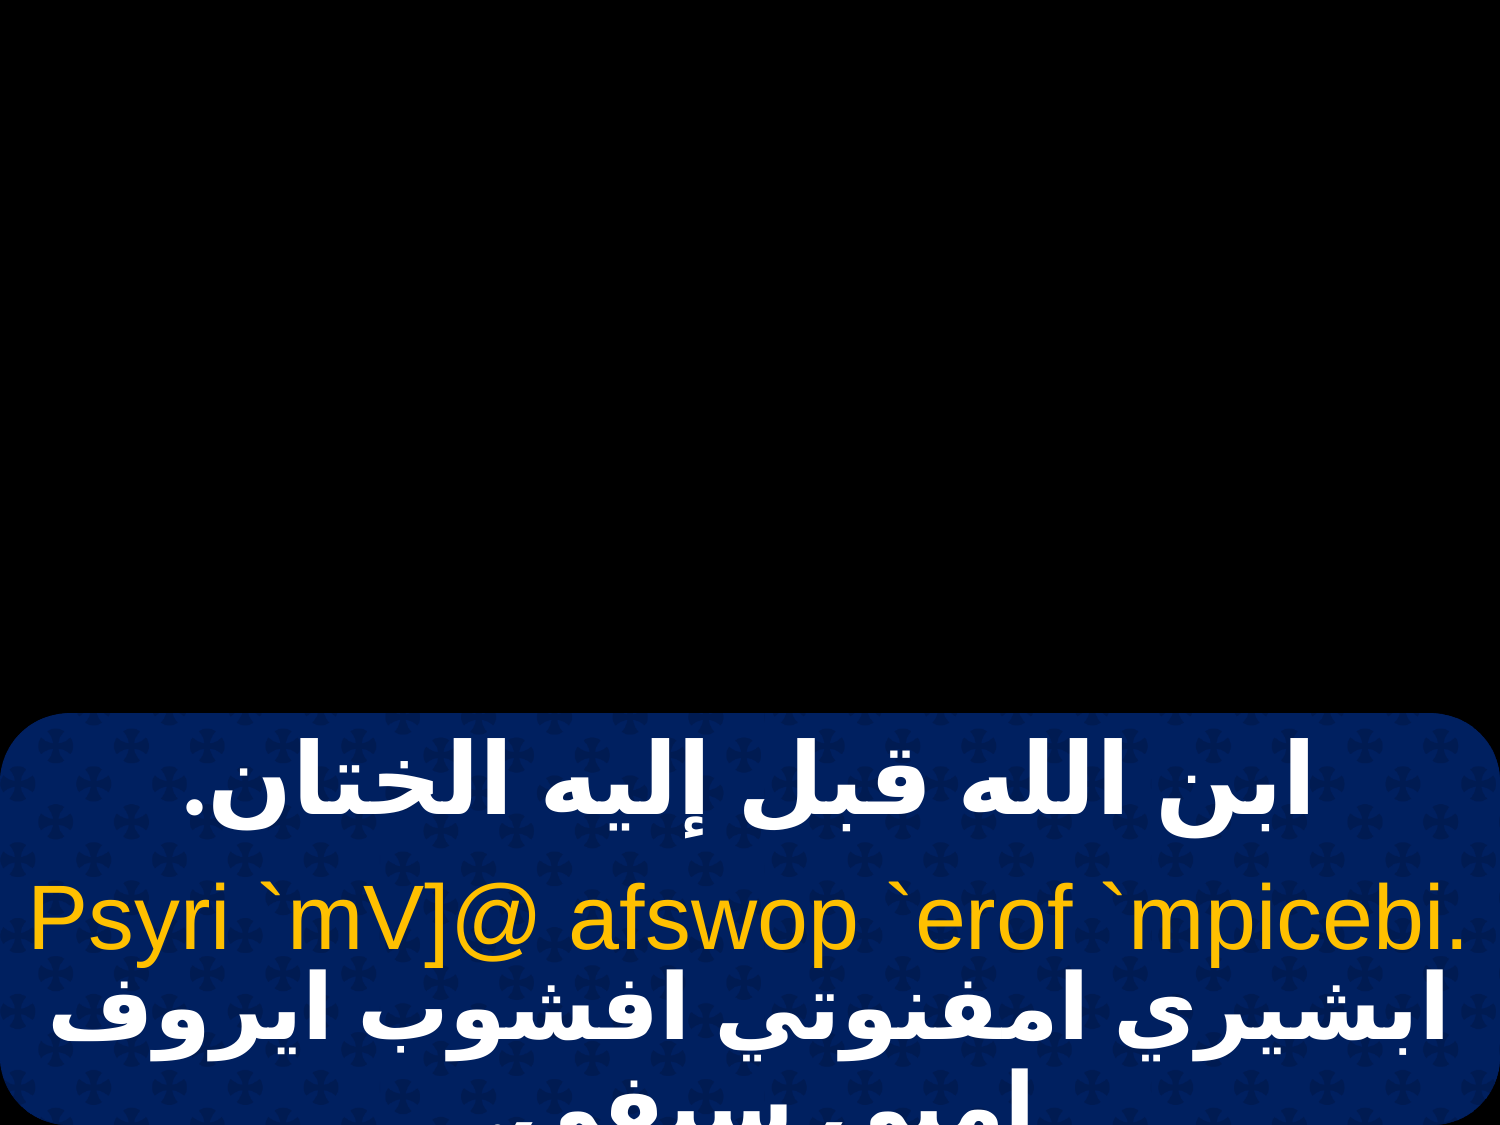

# الختان
ابن الله قبل إليه الختان.
Psyri `mV]@ afswop `erof `mpicebi.
ابشيري امفنوتي افشوب ايروف امبي سيفي.